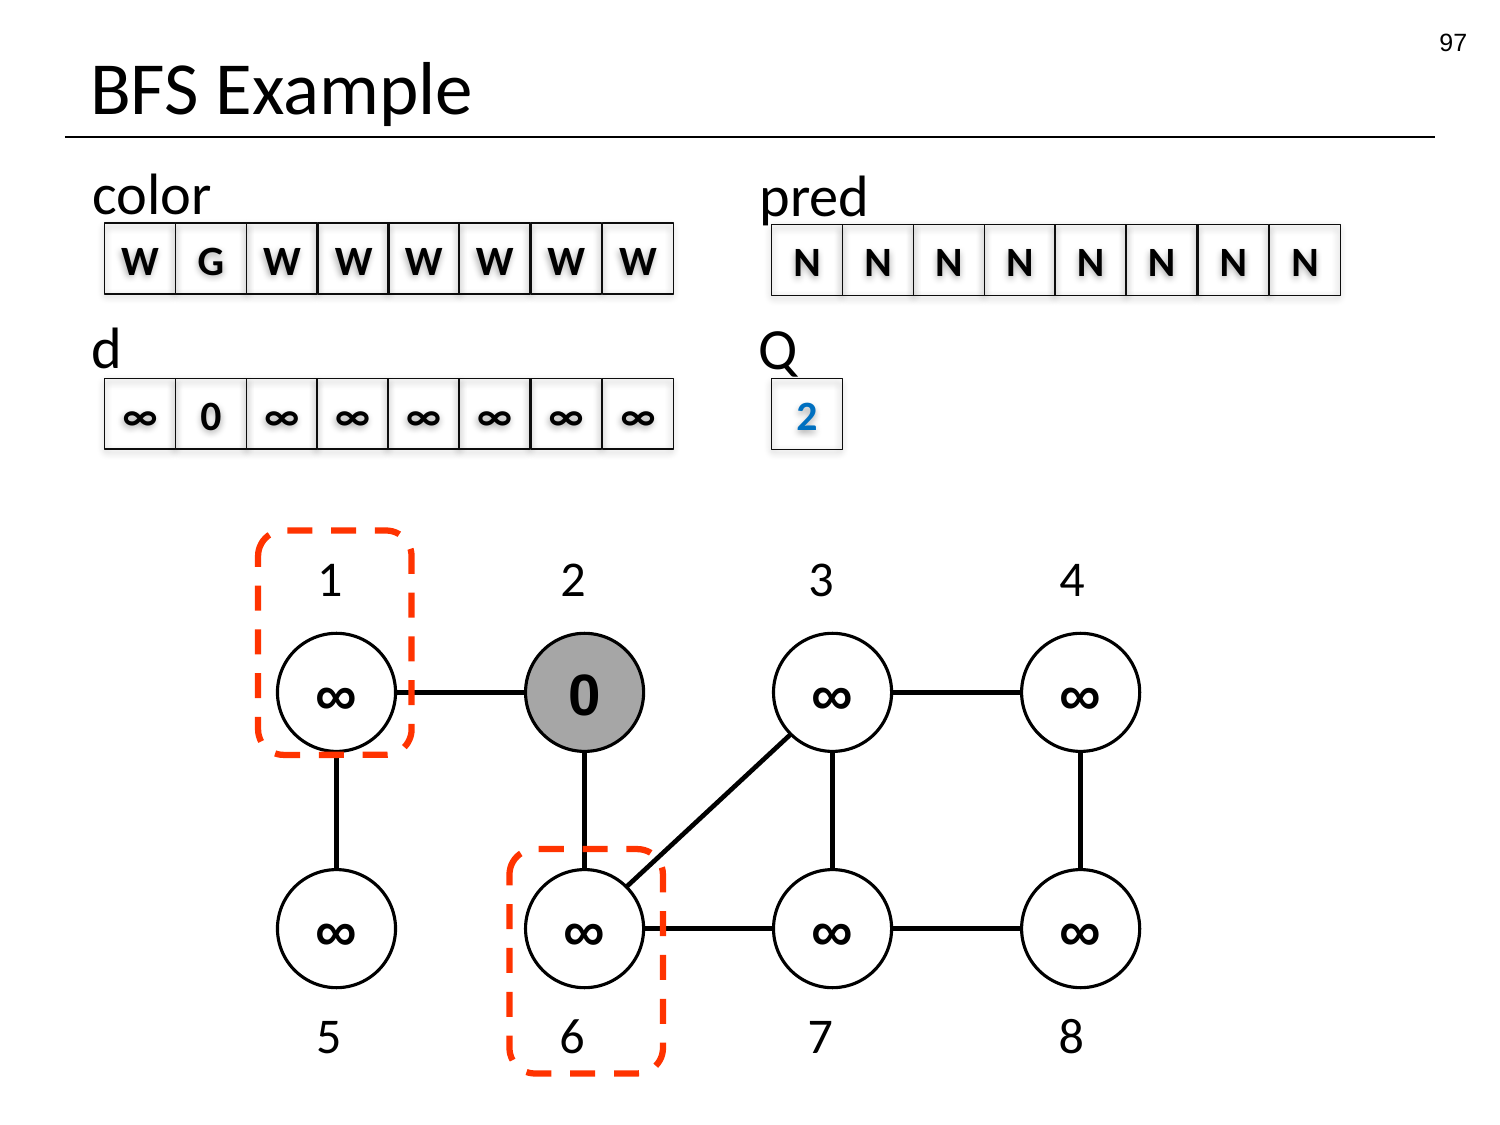

97
# BFS Example
color
pred
W
G
W
W
W
W
W
W
N
N
N
N
N
N
N
N
d
Q
∞
0
∞
∞
∞
∞
∞
∞
2

1
2
3
4
∞
0
∞
∞

∞
∞
∞
∞
5
6
7
8